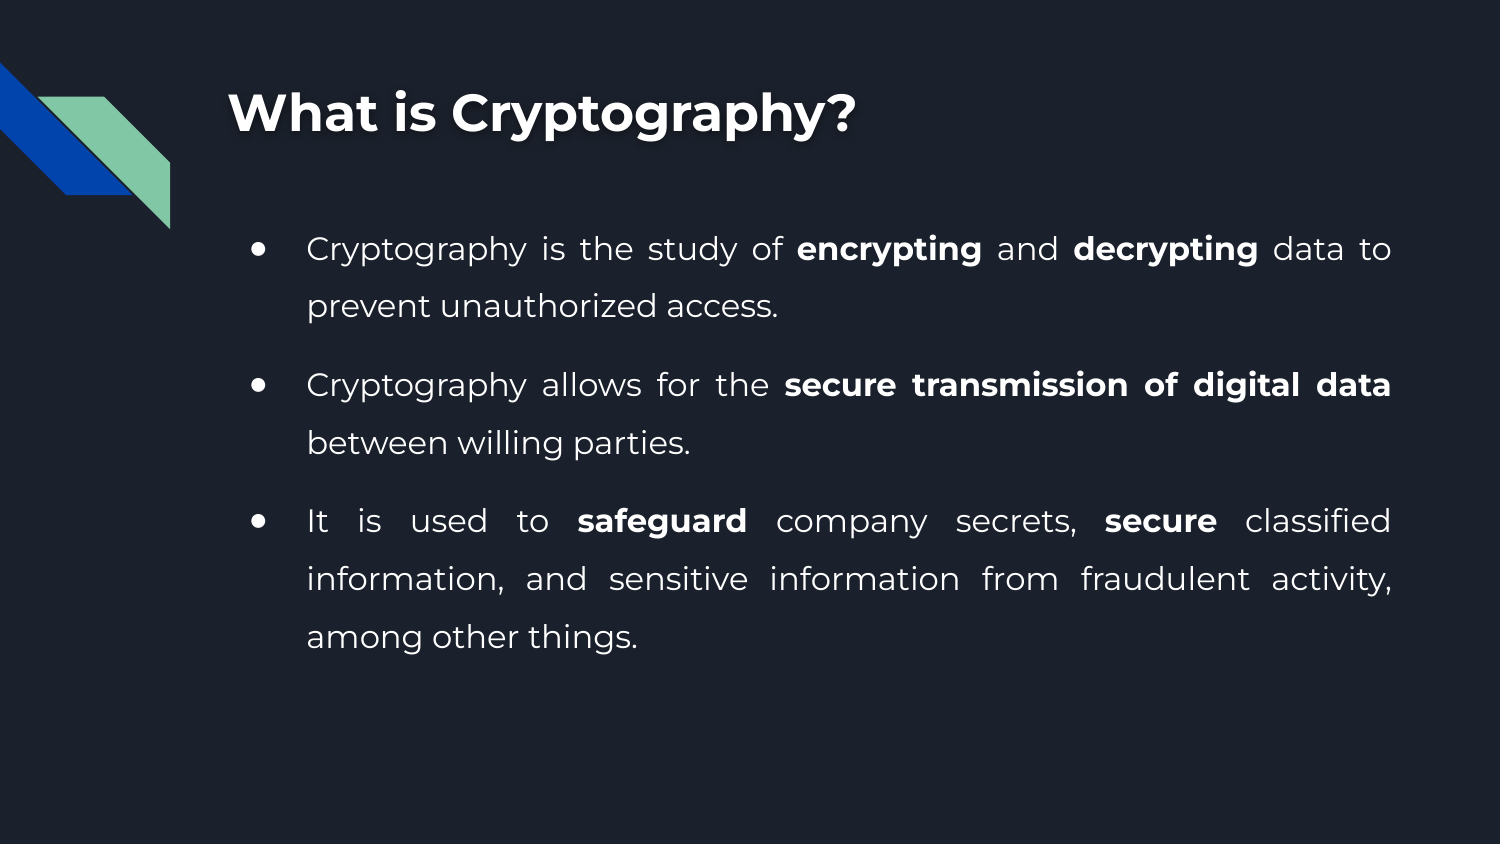

# What is Cryptography?
Cryptography is the study of encrypting and decrypting data to prevent unauthorized access.
Cryptography allows for the secure transmission of digital data between willing parties.
It is used to safeguard company secrets, secure classified information, and sensitive information from fraudulent activity, among other things.